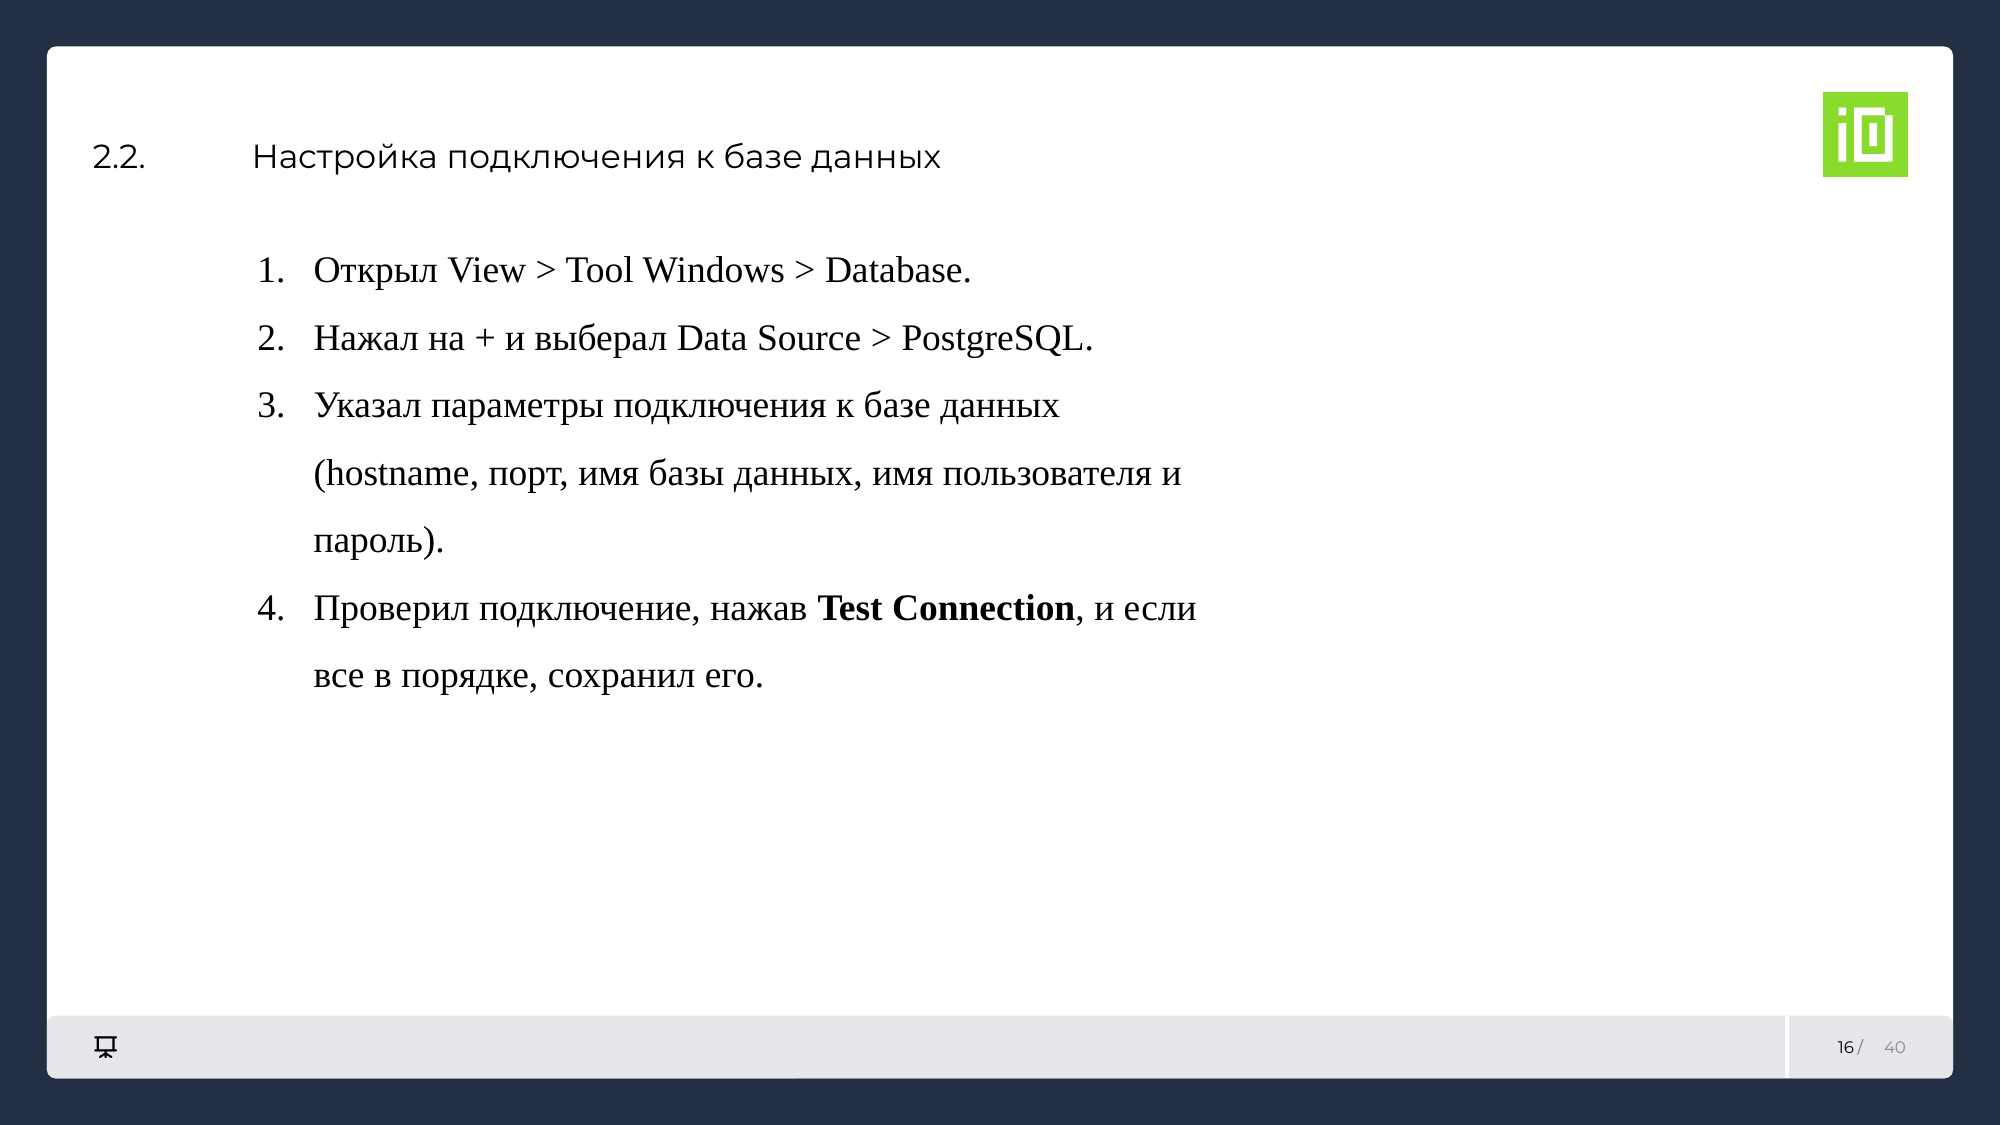

# 2.2.	 Настройка подключения к базе данных
Открыл View > Tool Windows > Database.
Нажал на + и выберал Data Source > PostgreSQL.
Указал параметры подключения к базе данных (hostname, порт, имя базы данных, имя пользователя и пароль).
Проверил подключение, нажав Test Connection, и если все в порядке, сохранил его.

16
40